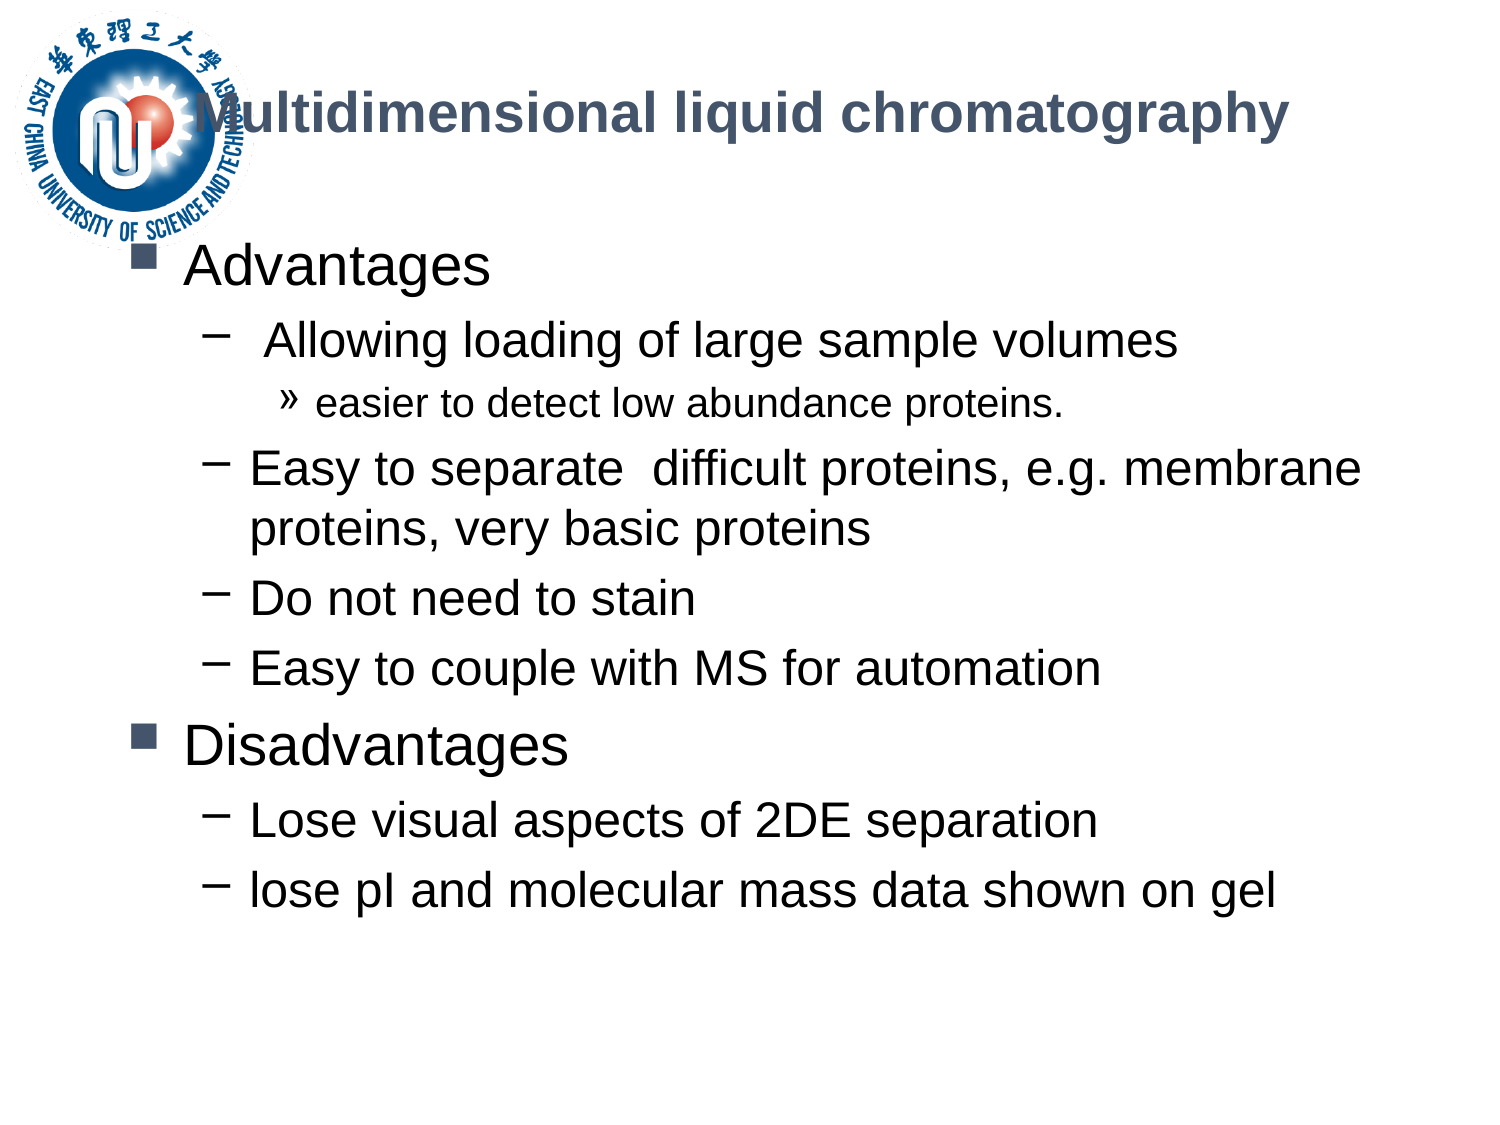

# Multidimensional liquid chromatography
Advantages
 Allowing loading of large sample volumes
easier to detect low abundance proteins.
Easy to separate  difficult proteins, e.g. membrane proteins, very basic proteins
Do not need to stain
Easy to couple with MS for automation
Disadvantages
Lose visual aspects of 2DE separation
lose pI and molecular mass data shown on gel